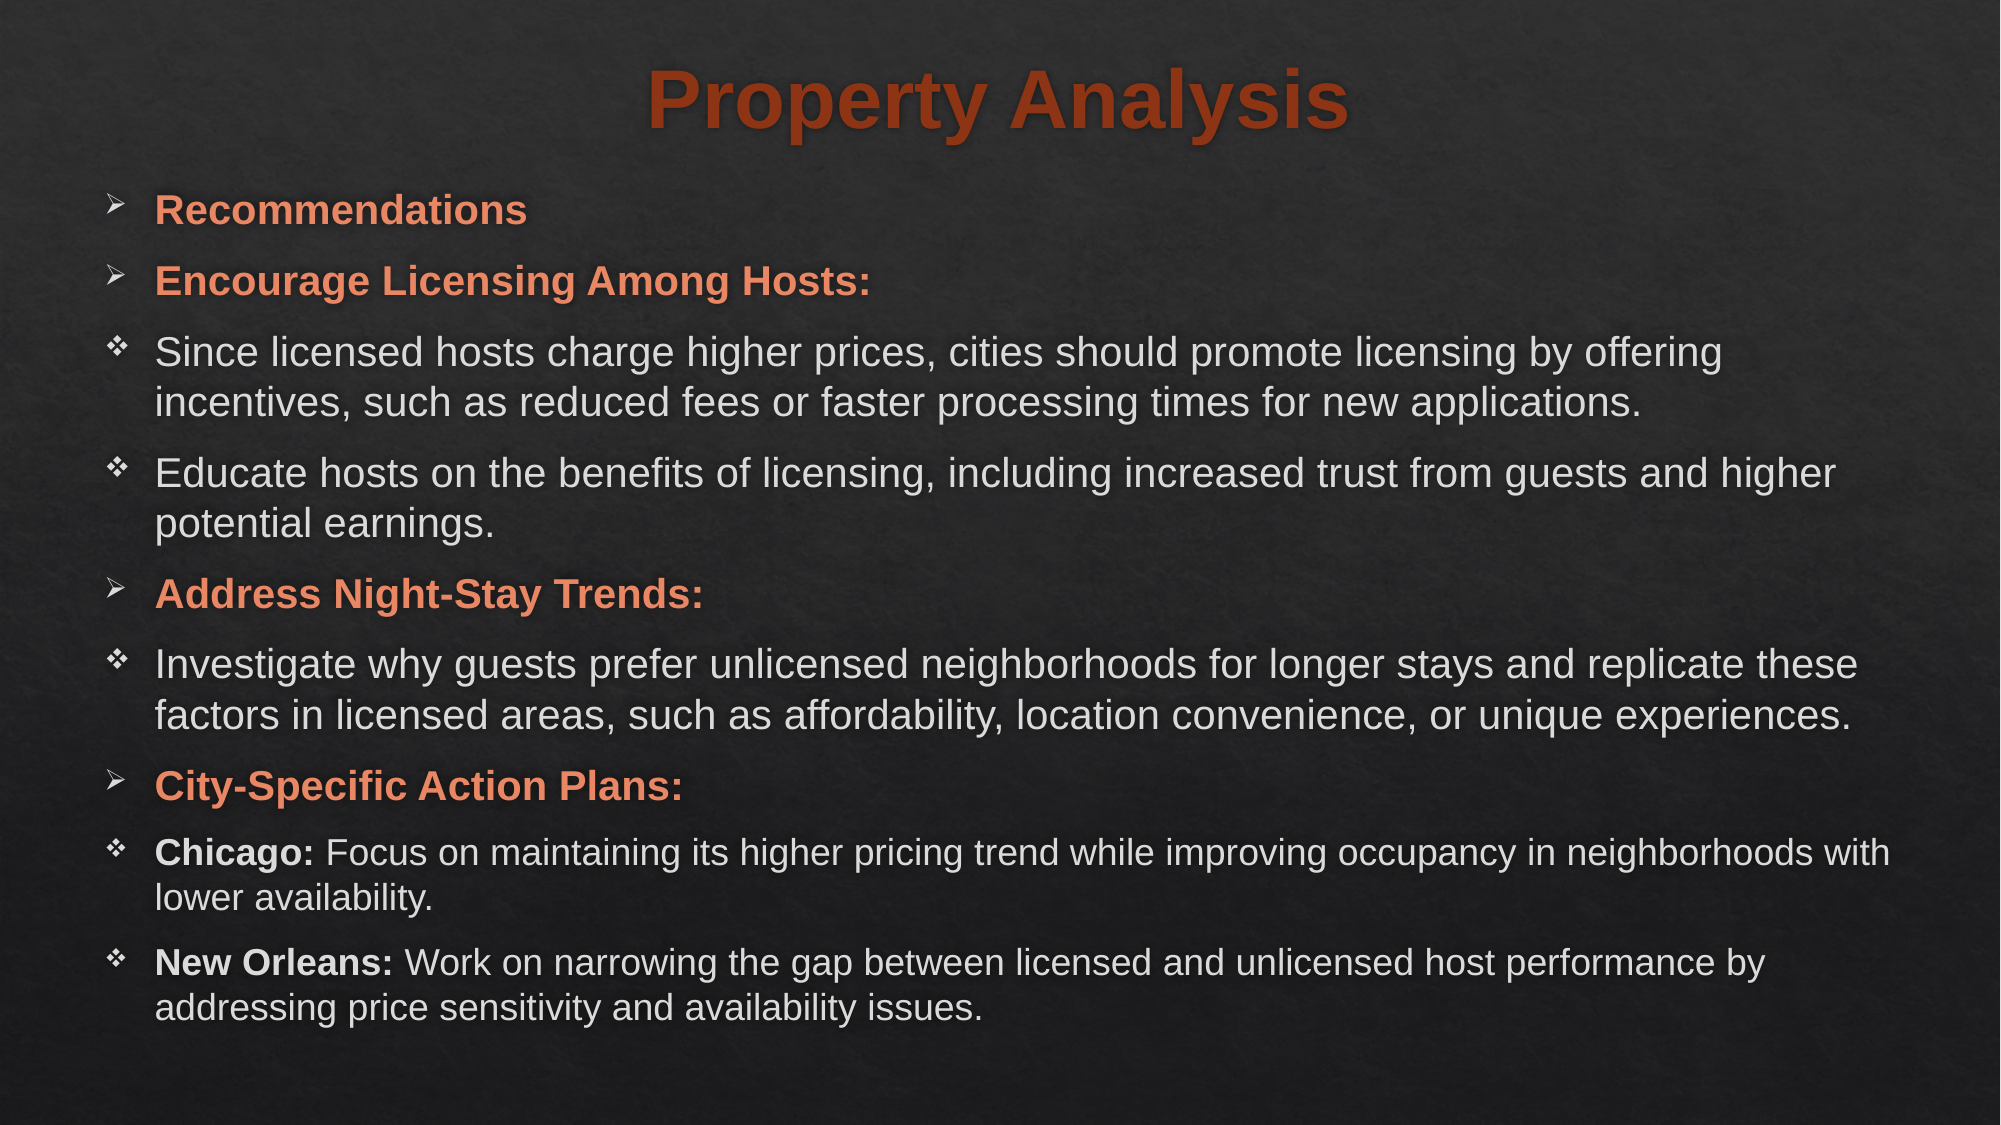

# Property Analysis
Recommendations
Encourage Licensing Among Hosts:
Since licensed hosts charge higher prices, cities should promote licensing by offering incentives, such as reduced fees or faster processing times for new applications.
Educate hosts on the benefits of licensing, including increased trust from guests and higher potential earnings.
Address Night-Stay Trends:
Investigate why guests prefer unlicensed neighborhoods for longer stays and replicate these factors in licensed areas, such as affordability, location convenience, or unique experiences.
City-Specific Action Plans:
Chicago: Focus on maintaining its higher pricing trend while improving occupancy in neighborhoods with lower availability.
New Orleans: Work on narrowing the gap between licensed and unlicensed host performance by addressing price sensitivity and availability issues.